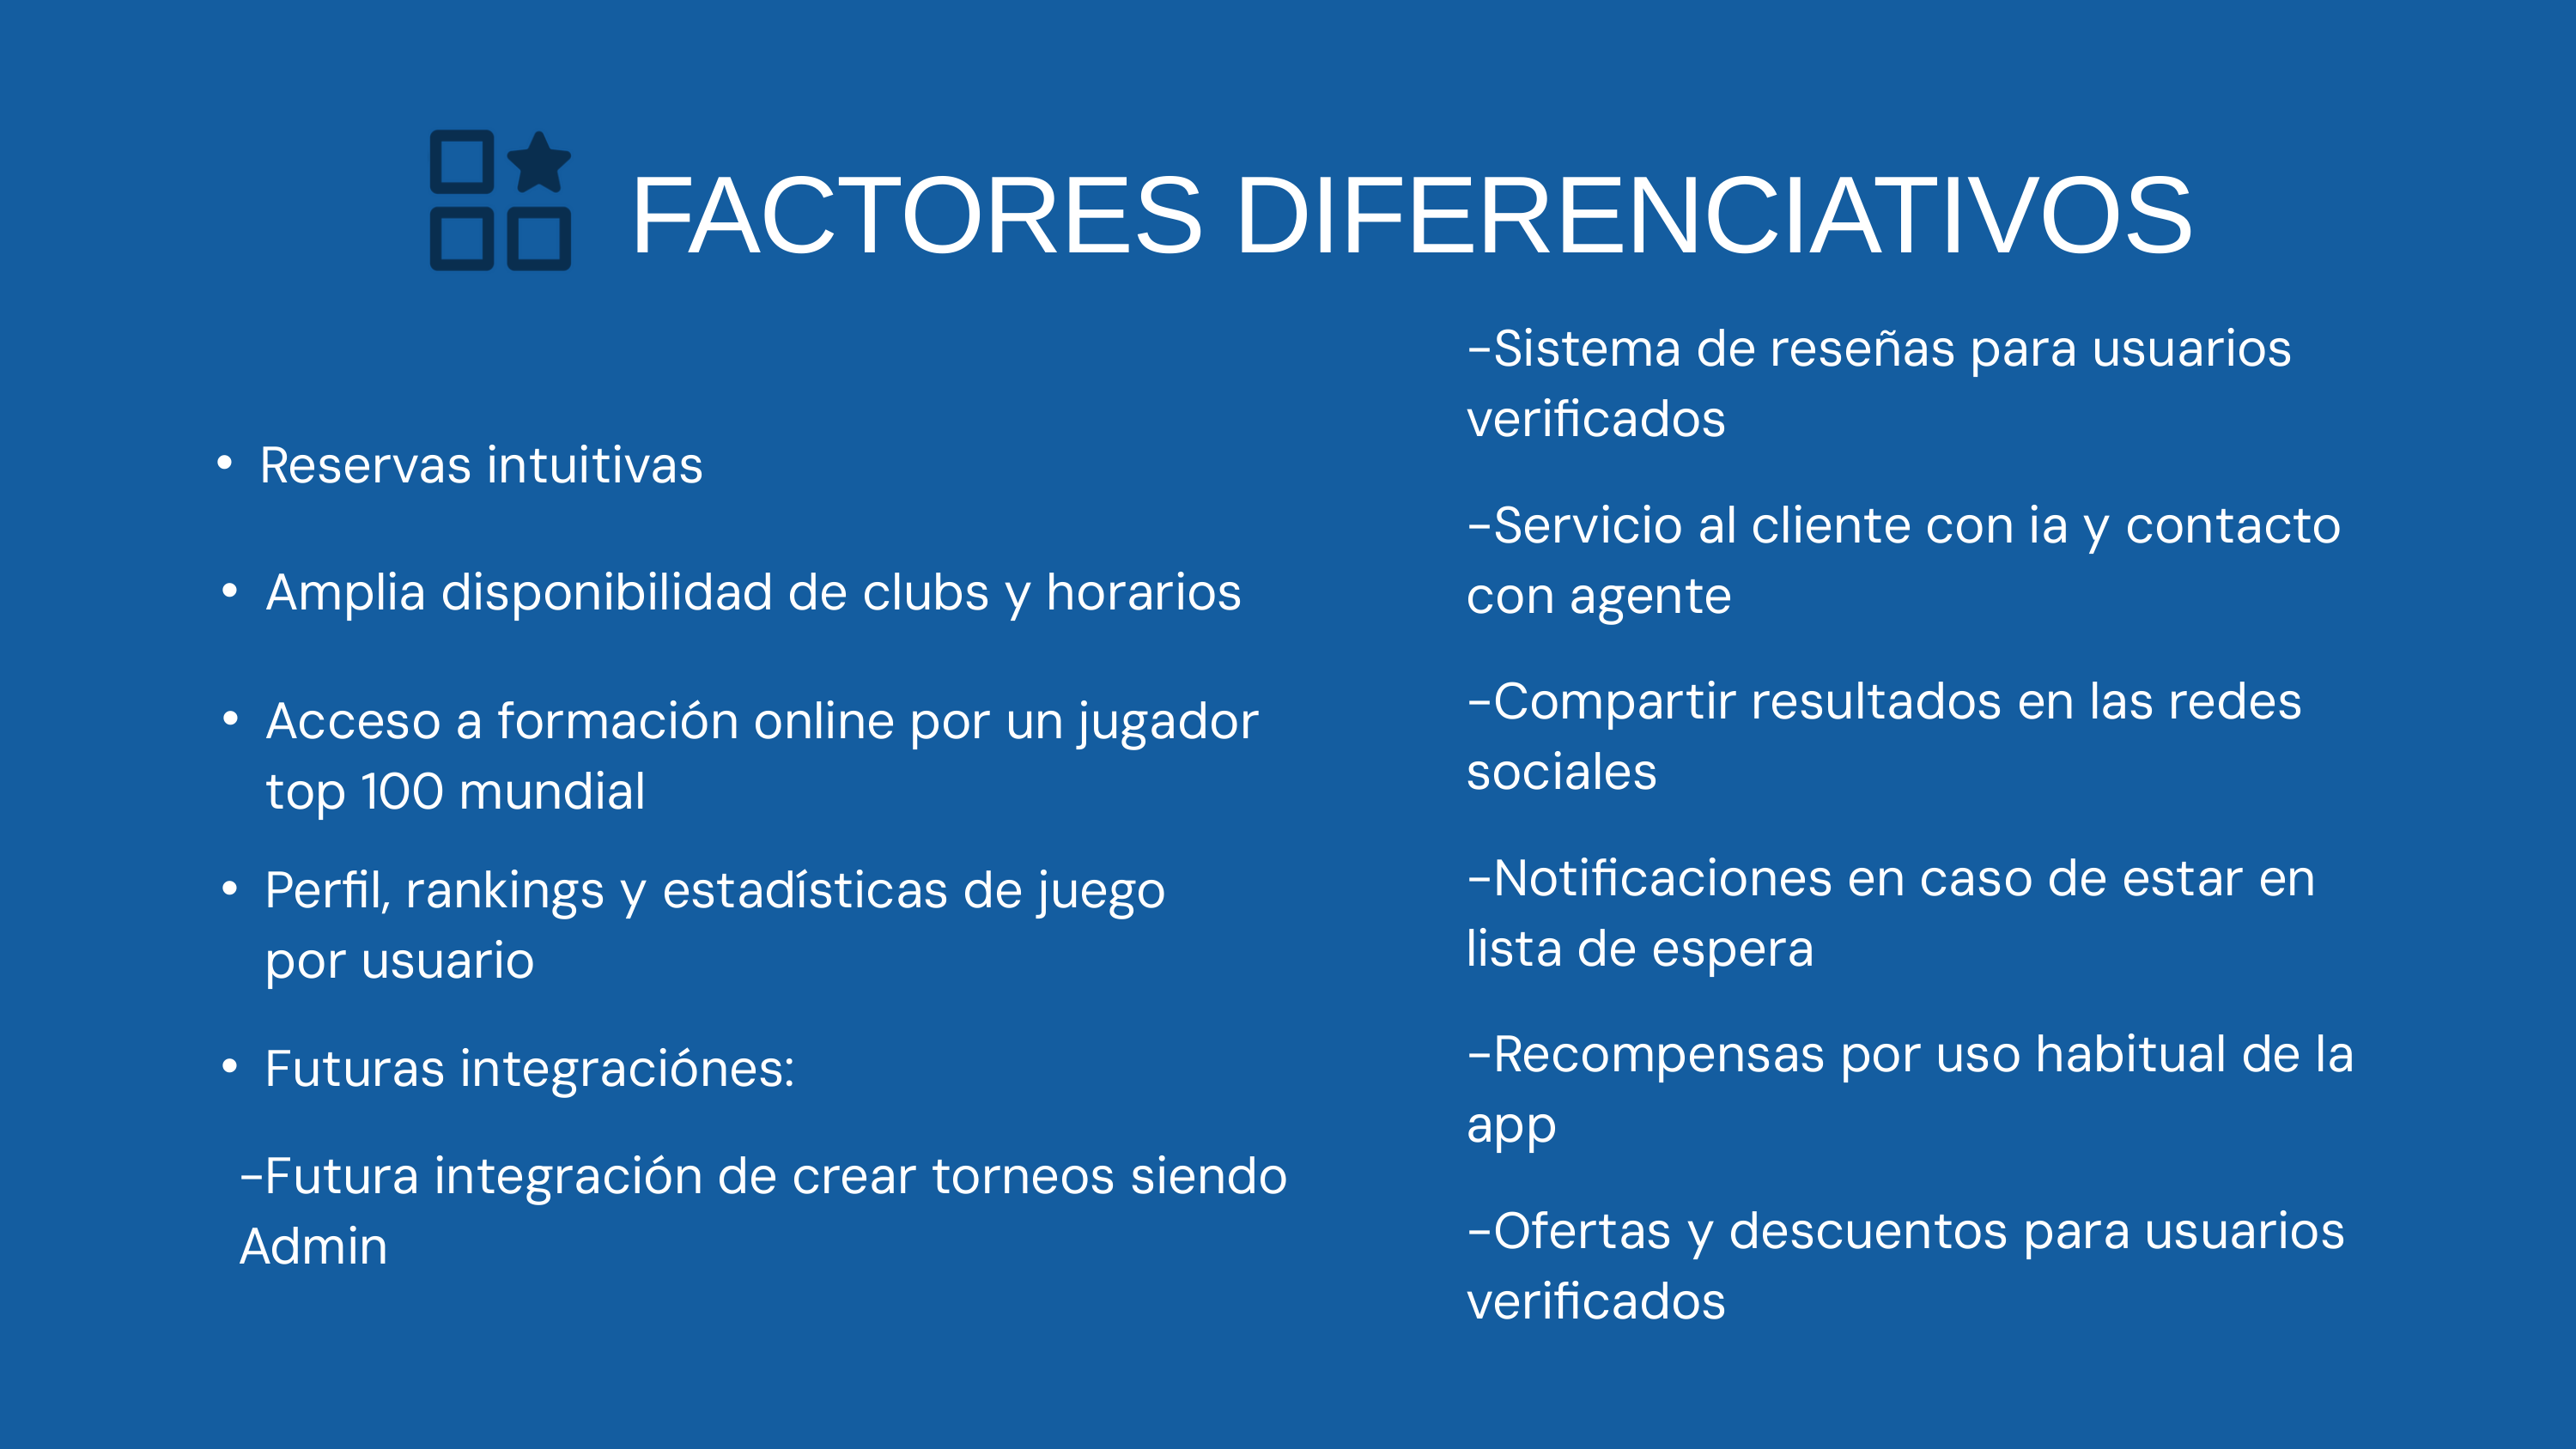

FACTORES DIFERENCIATIVOS
-Sistema de reseñas para usuarios verificados

-Servicio al cliente con ia y contacto con agente

-Compartir resultados en las redes sociales

-Notificaciones en caso de estar en lista de espera

-Recompensas por uso habitual de la app

-Ofertas y descuentos para usuarios verificados
Reservas intuitivas
Amplia disponibilidad de clubs y horarios
Acceso a formación online por un jugador top 100 mundial
Perfil, rankings y estadísticas de juego por usuario
Futuras integraciónes:
-Futura integración de crear torneos siendo Admin